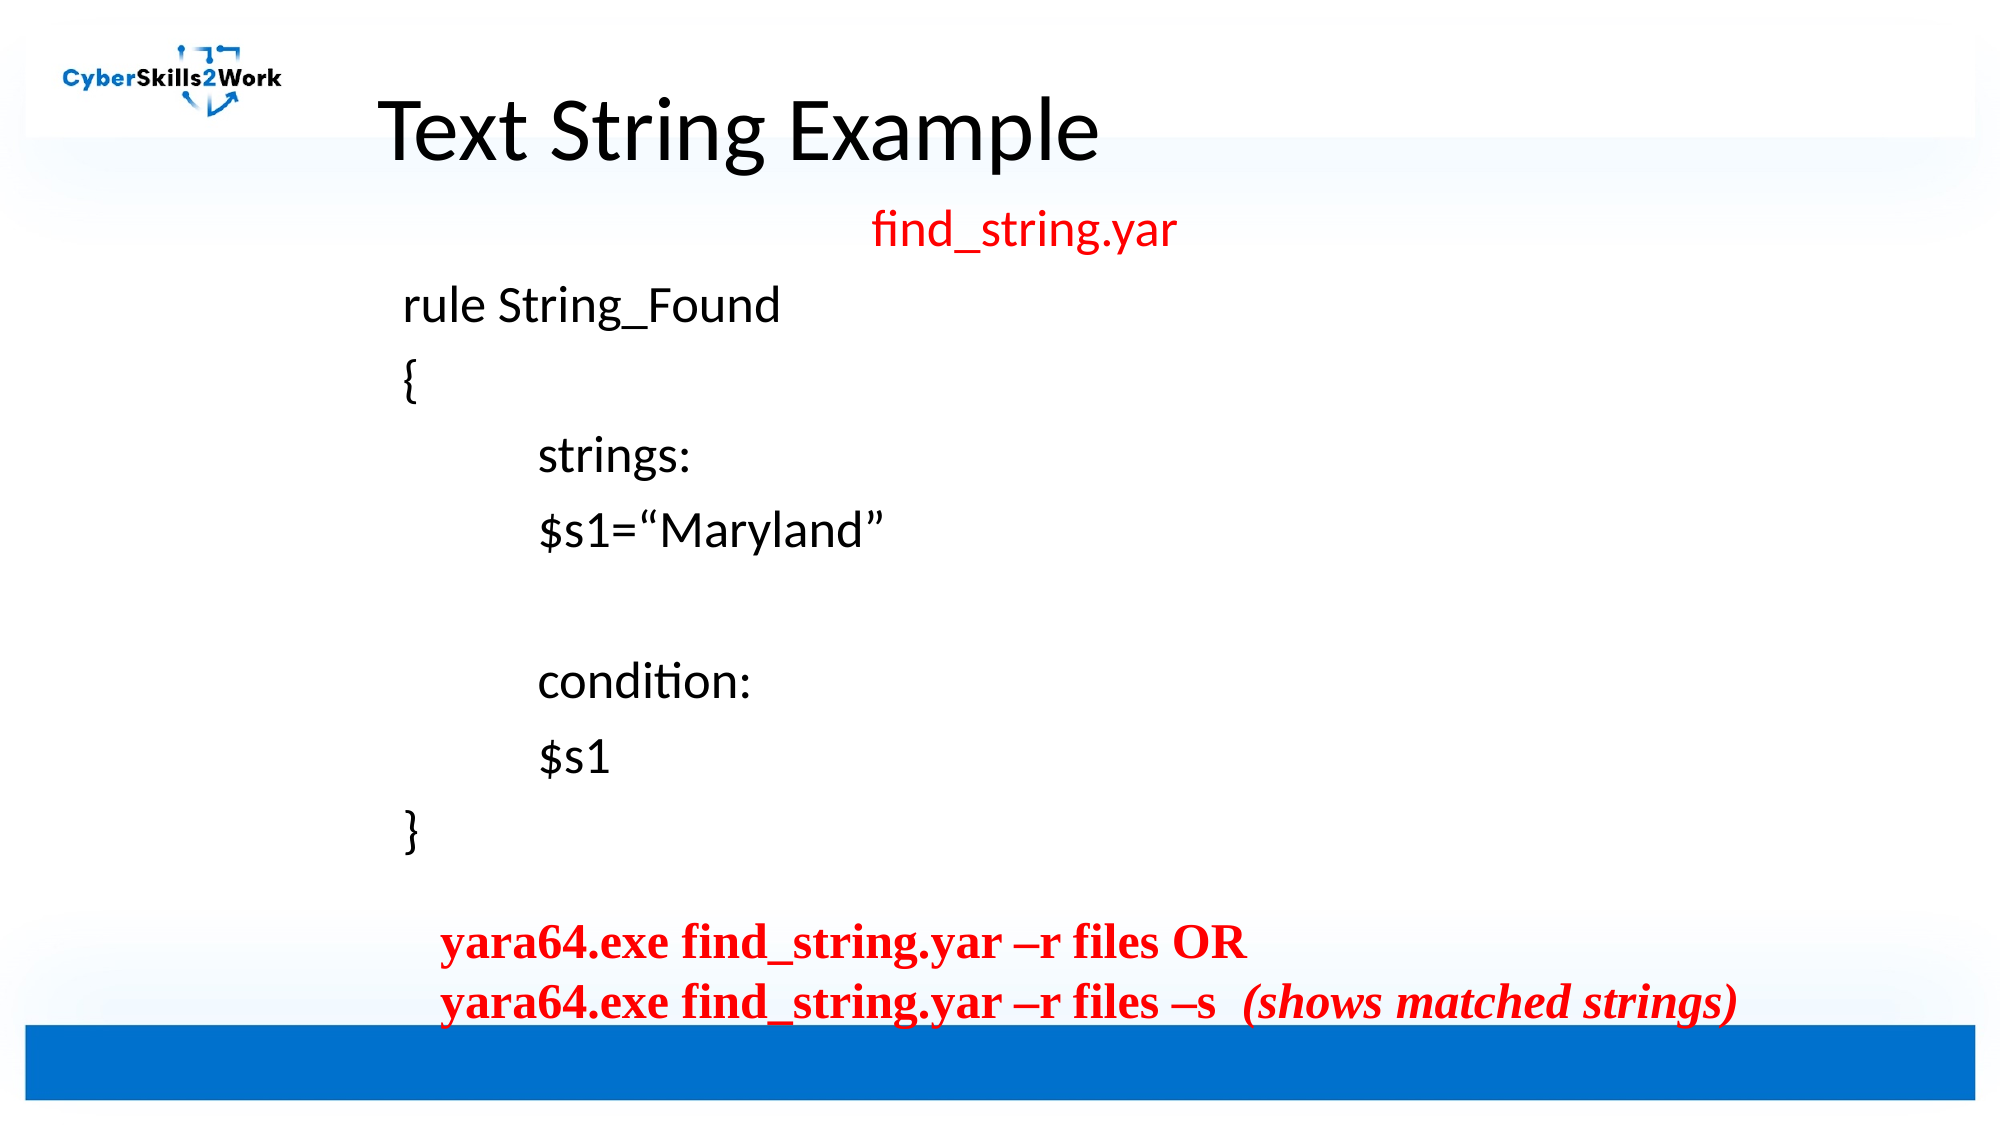

# Text String Example
find_string.yar
rule String_Found
{
	strings:
	$s1=“Maryland”

	condition:
	$s1
}
yara64.exe find_string.yar –r files OR
yara64.exe find_string.yar –r files –s  (shows matched strings)